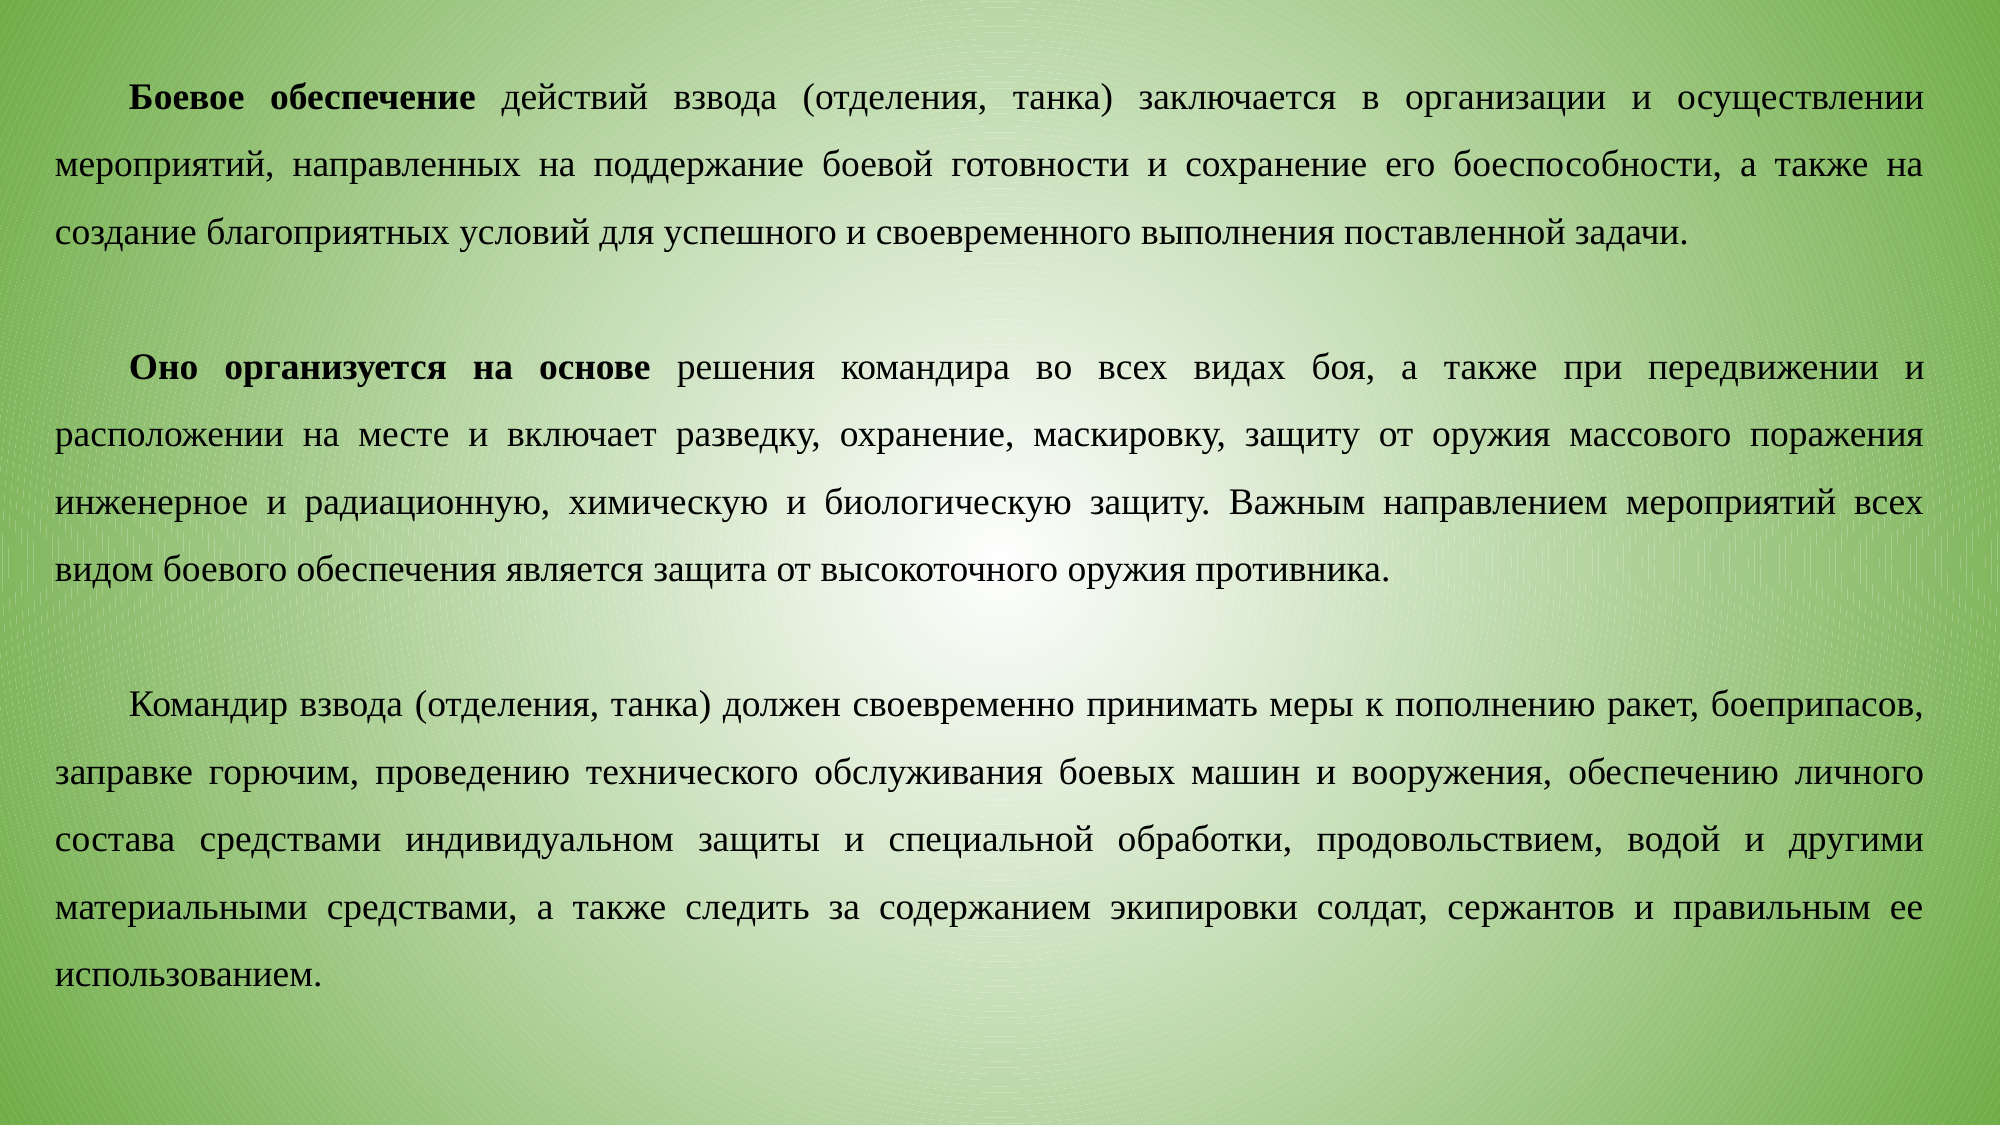

Боевое обеспечение действий взвода (отделения, танка) заключается в организации и осуществлении мероприятий, направленных на поддержание боевой готовности и сохранение его боеспособности, а также на создание благоприятных условий для успешного и своевременного выполнения поставленной задачи.

Оно организуется на основе решения командира во всех видах боя, а также при передвижении и расположении на месте и включает разведку, охранение, маскировку, защиту от оружия массового поражения инженерное и радиационную, химическую и биологическую защиту. Важным направлением мероприятий всех видом боевого обеспечения является защита от высокоточного оружия противника.

Командир взвода (отделения, танка) должен своевременно принимать меры к пополнению ракет, боеприпасов, заправке горючим, проведению технического обслуживания боевых машин и вооружения, обеспечению личного состава средствами индивидуальном защиты и специальной обработки, продовольствием, водой и другими материальными средствами, а также следить за содержанием экипировки солдат, сержантов и правильным ее использованием.